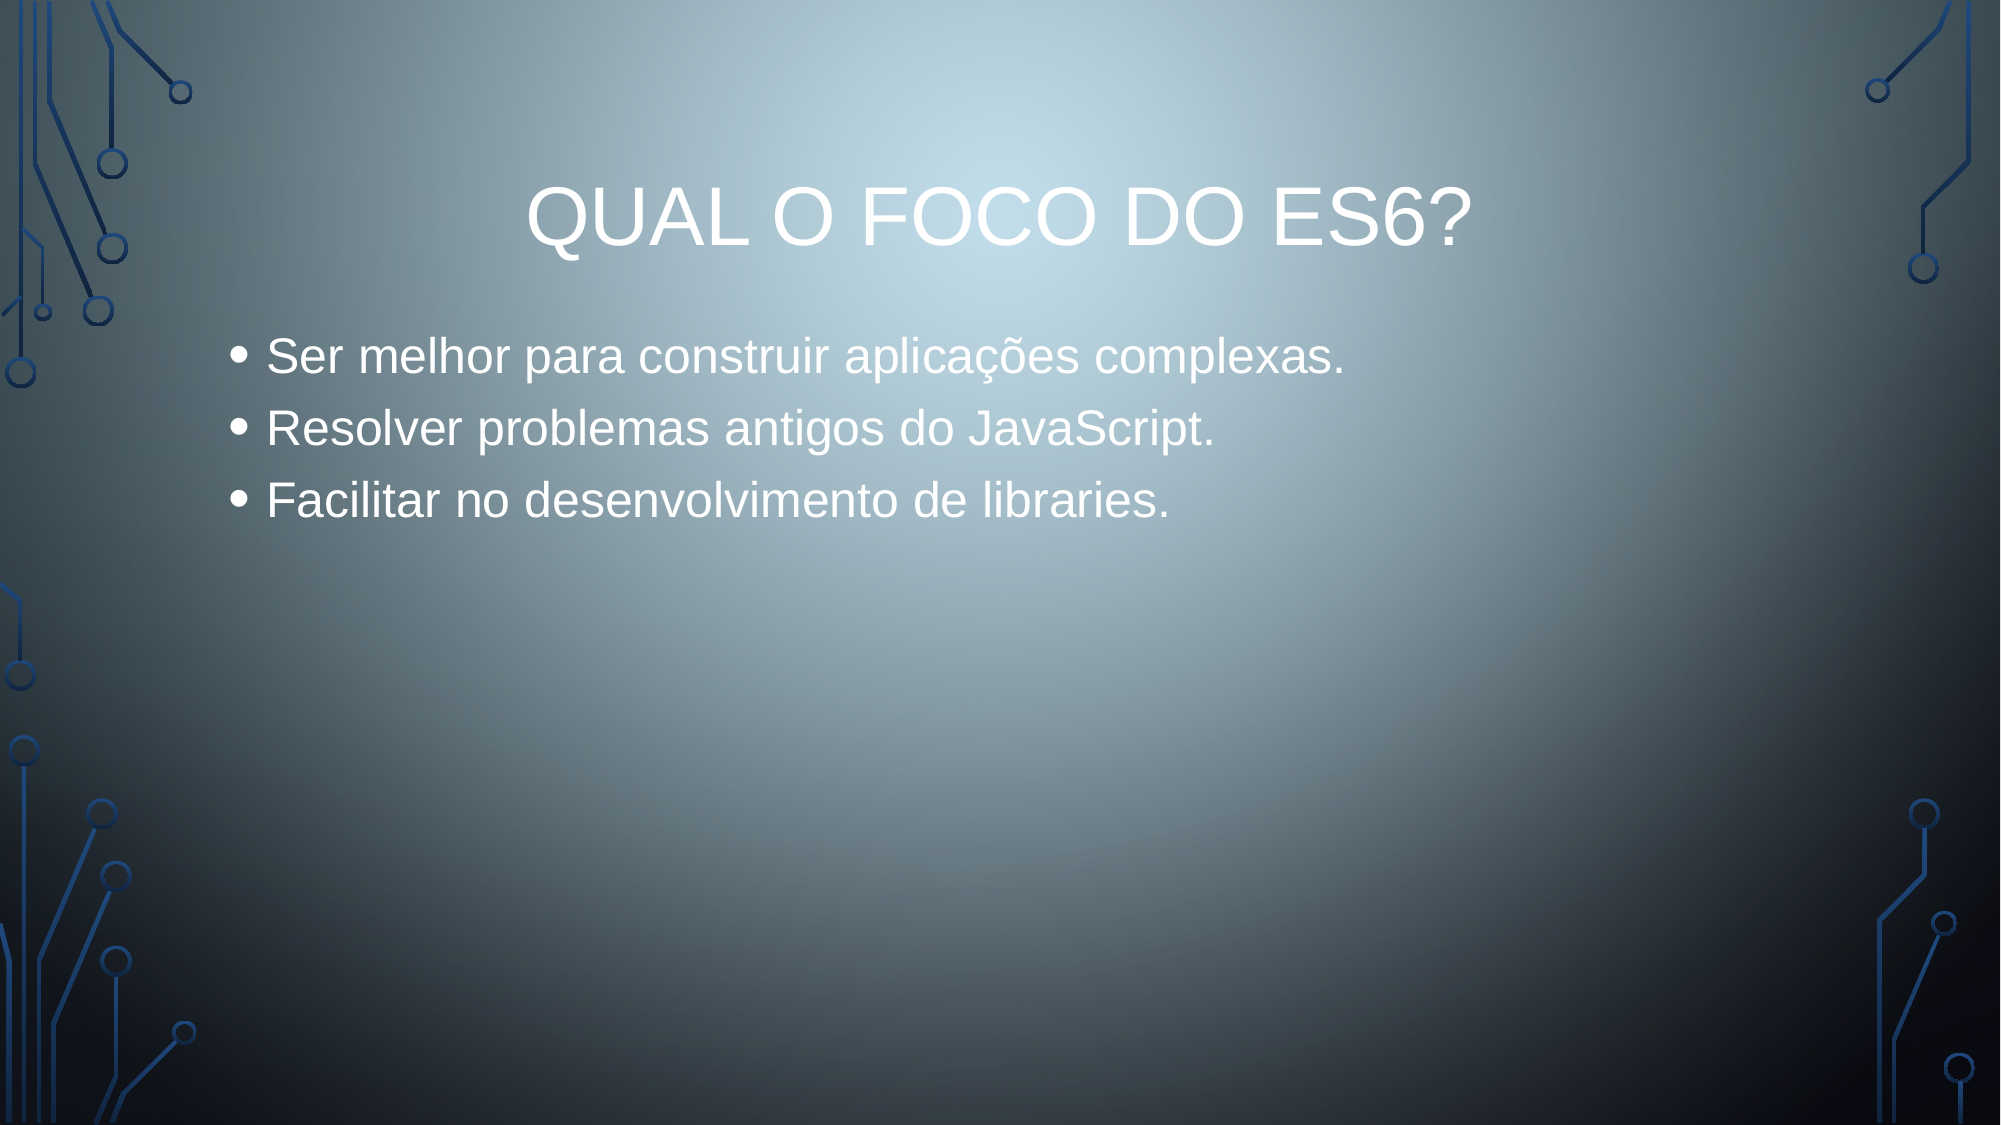

Qual o foco do es6?
Ser melhor para construir aplicações complexas.
Resolver problemas antigos do JavaScript.
Facilitar no desenvolvimento de libraries.